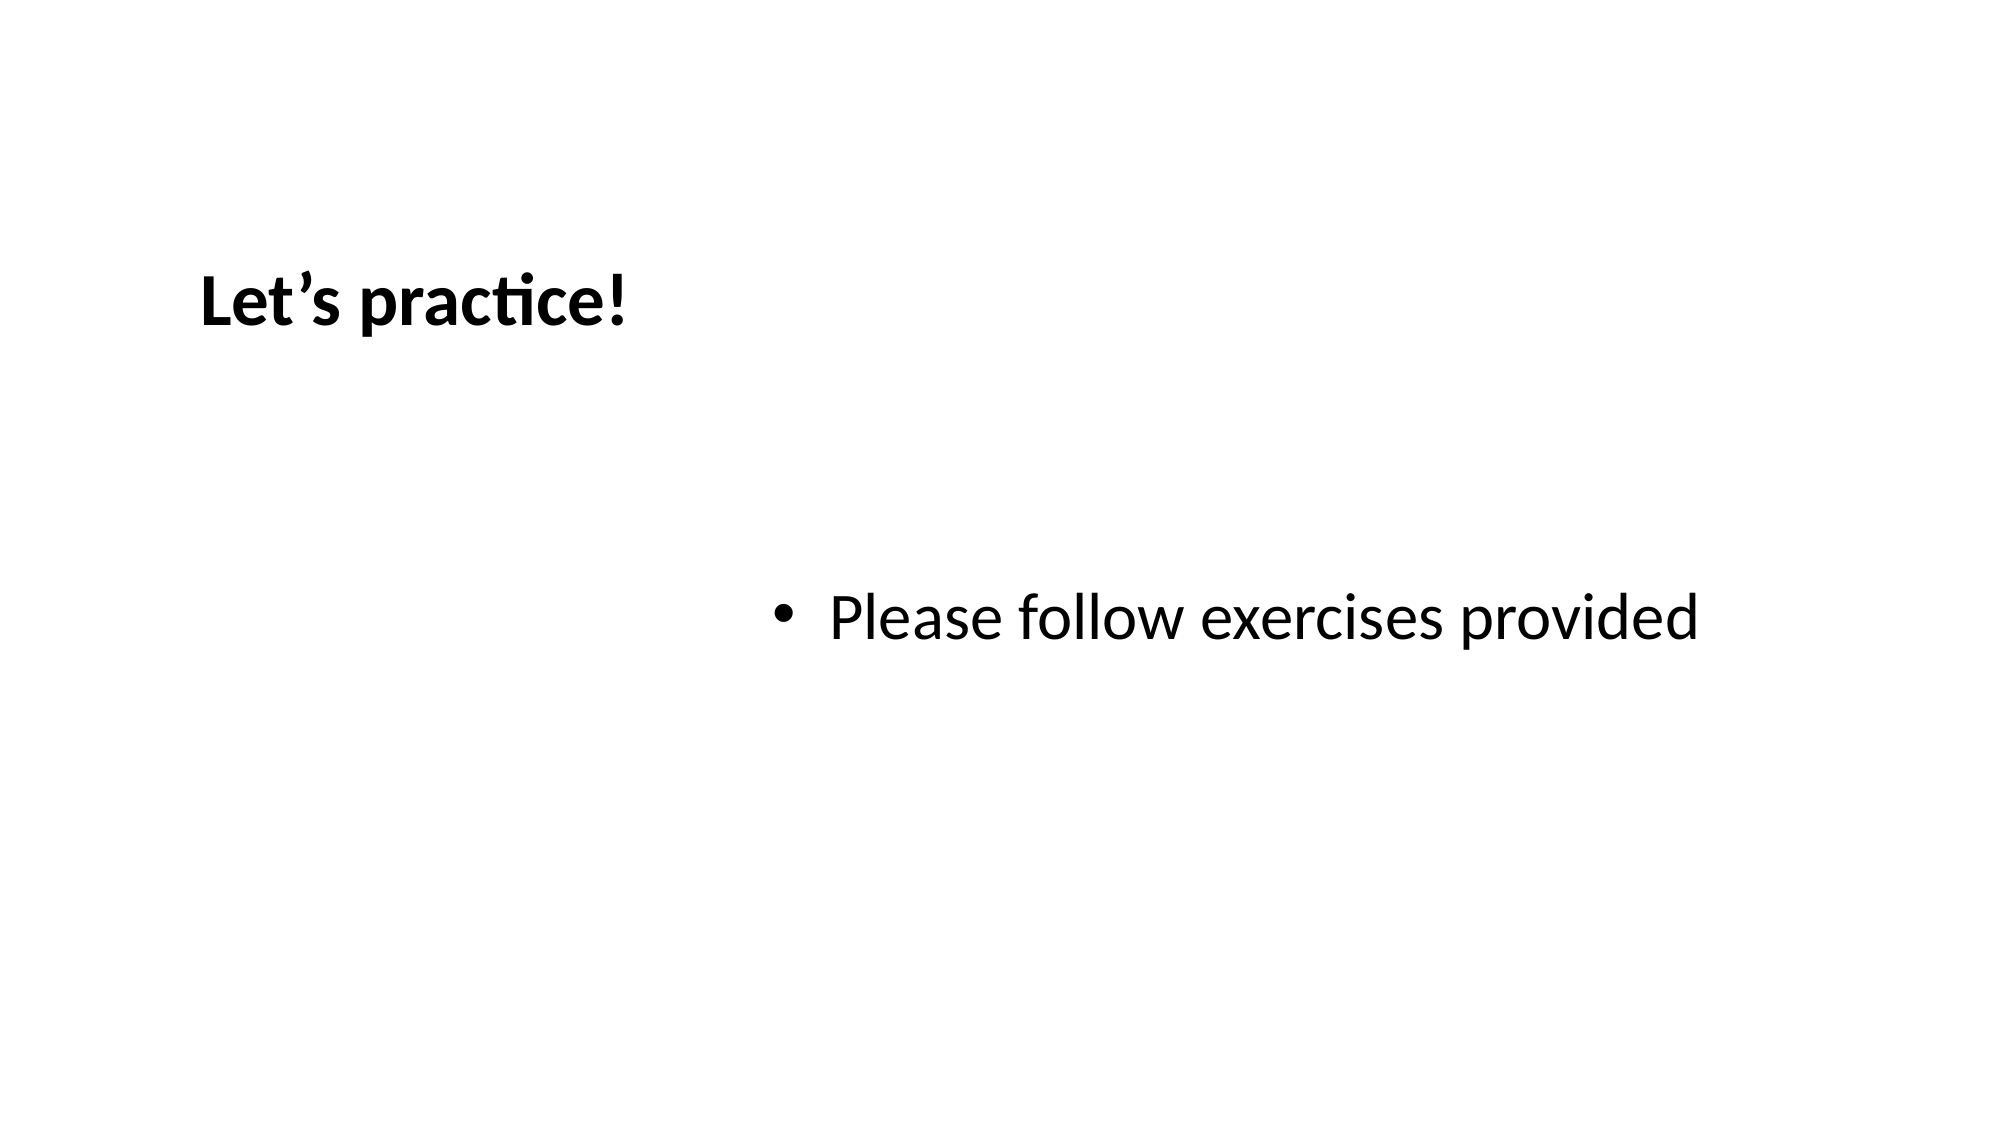

# Let’s practice!
Please follow exercises provided